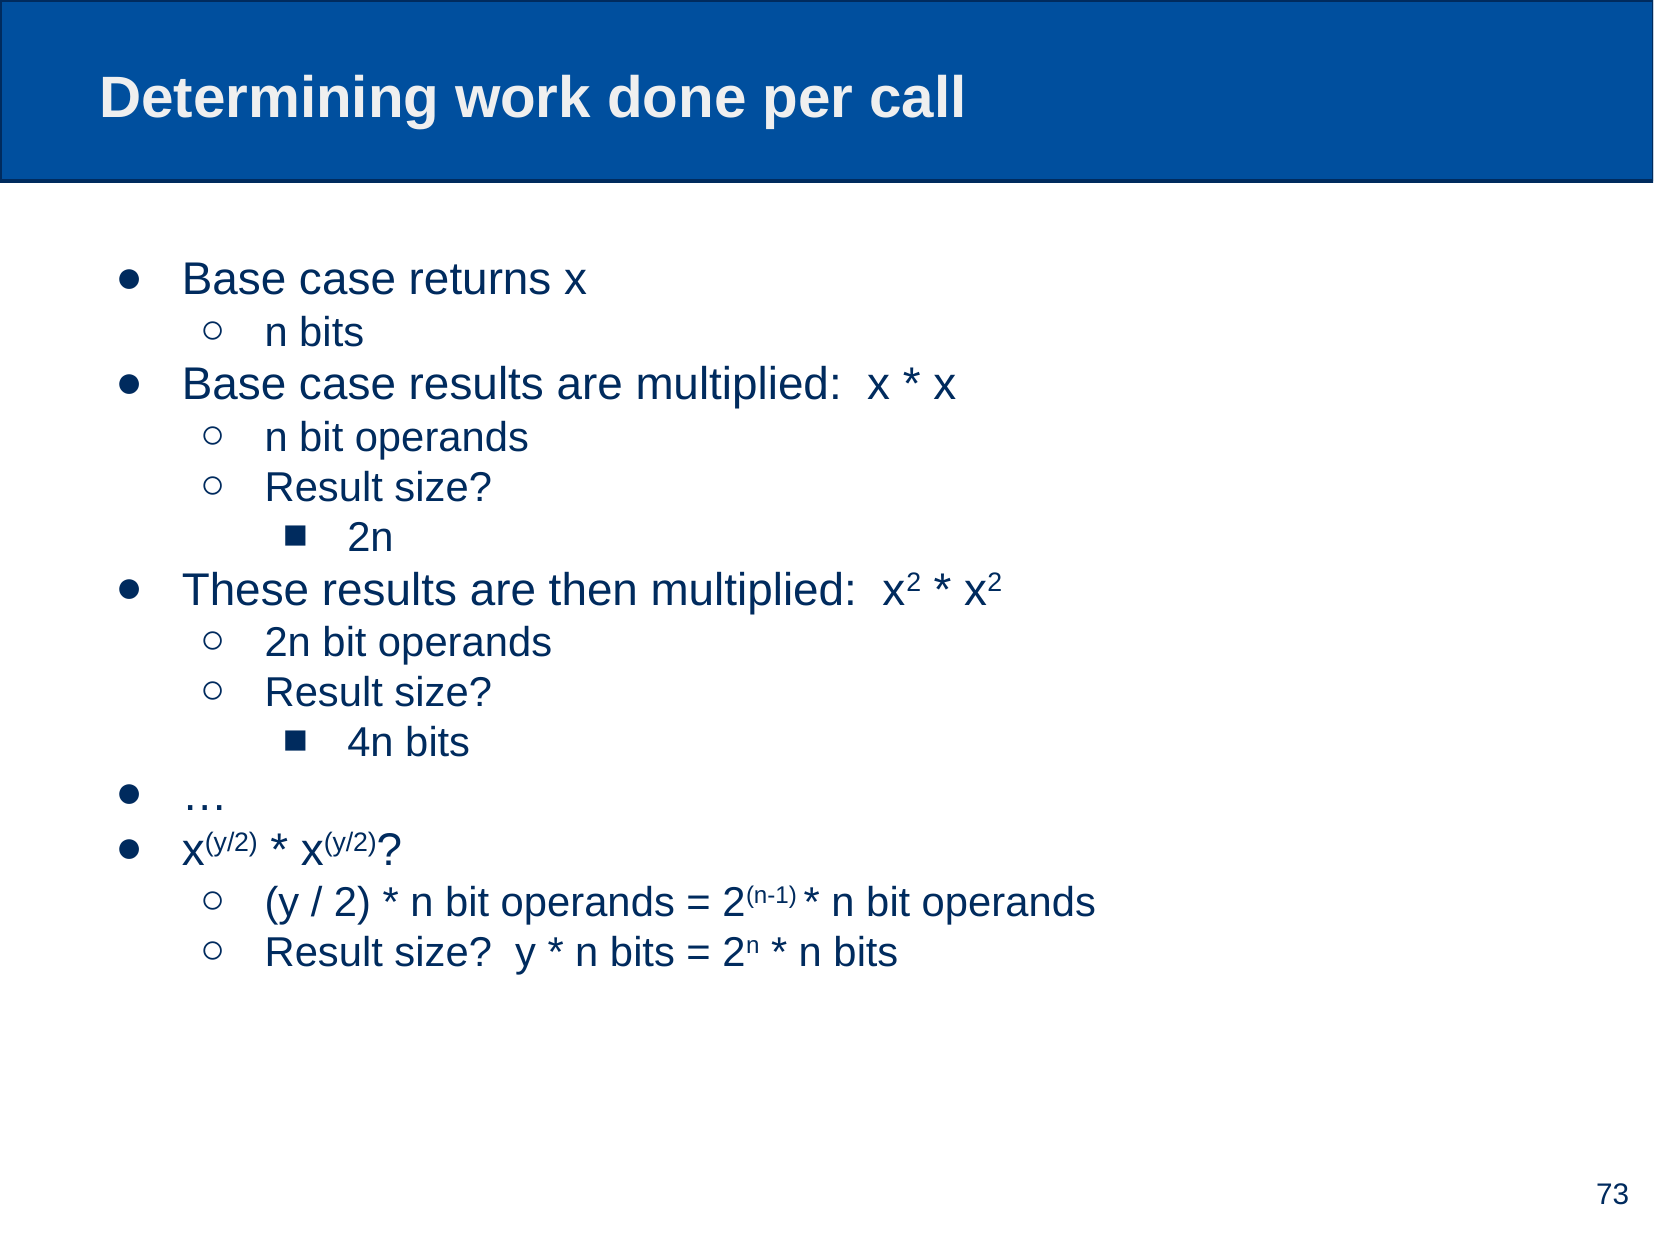

# Determining work done per call
Base case returns x
n bits
Base case results are multiplied:  x * x
n bit operands
Result size?
2n
These results are then multiplied:  x2 * x2
2n bit operands
Result size?
4n bits
…
x(y/2) * x(y/2)?
(y / 2) * n bit operands = 2(n-1) * n bit operands
Result size?  y * n bits = 2n * n bits
73